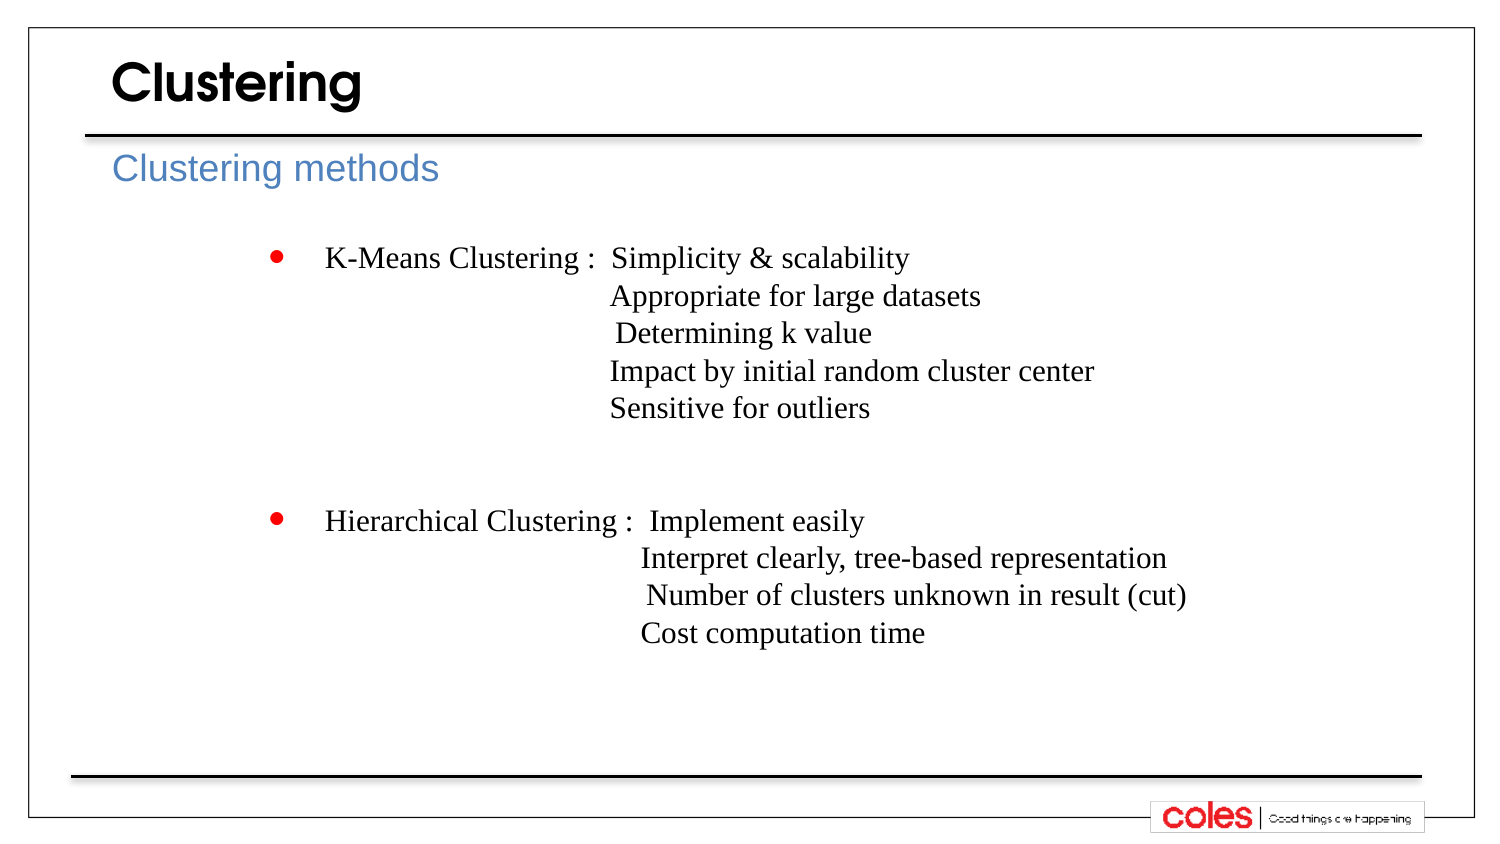

# Clustering
Clustering methods

K-Means Clustering :  Simplicity & scalability
                                            Appropriate for large datasets
		      Determining k value
                                            Impact by initial random cluster center
                                            Sensitive for outliers

Hierarchical Clustering :  Implement easily
                                                Interpret clearly, tree-based representation
		          Number of clusters unknown in result (cut)
                                                Cost computation time